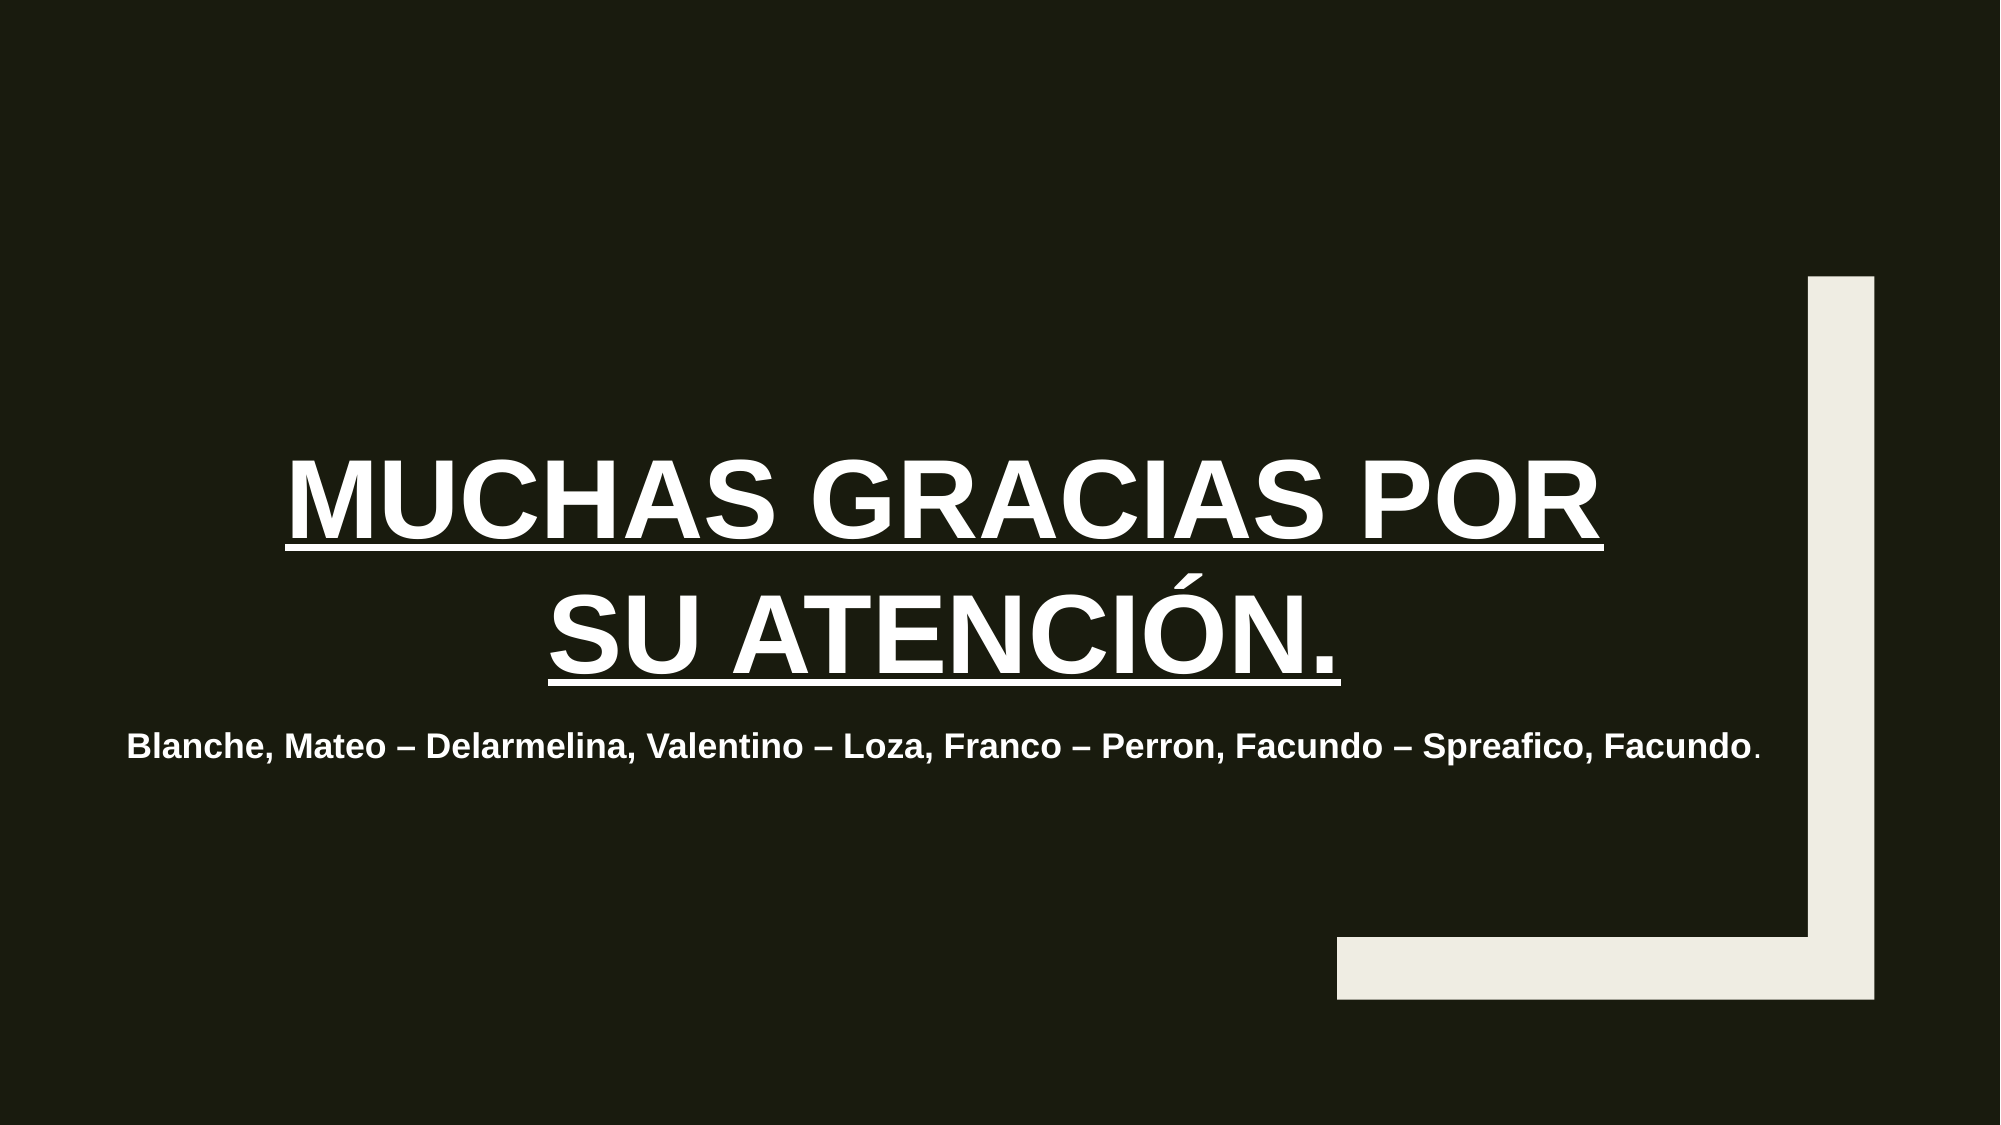

MUCHAS GRACIAS POR SU ATENCIÓN.
Blanche, Mateo – Delarmelina, Valentino – Loza, Franco – Perron, Facundo – Spreafico, Facundo.